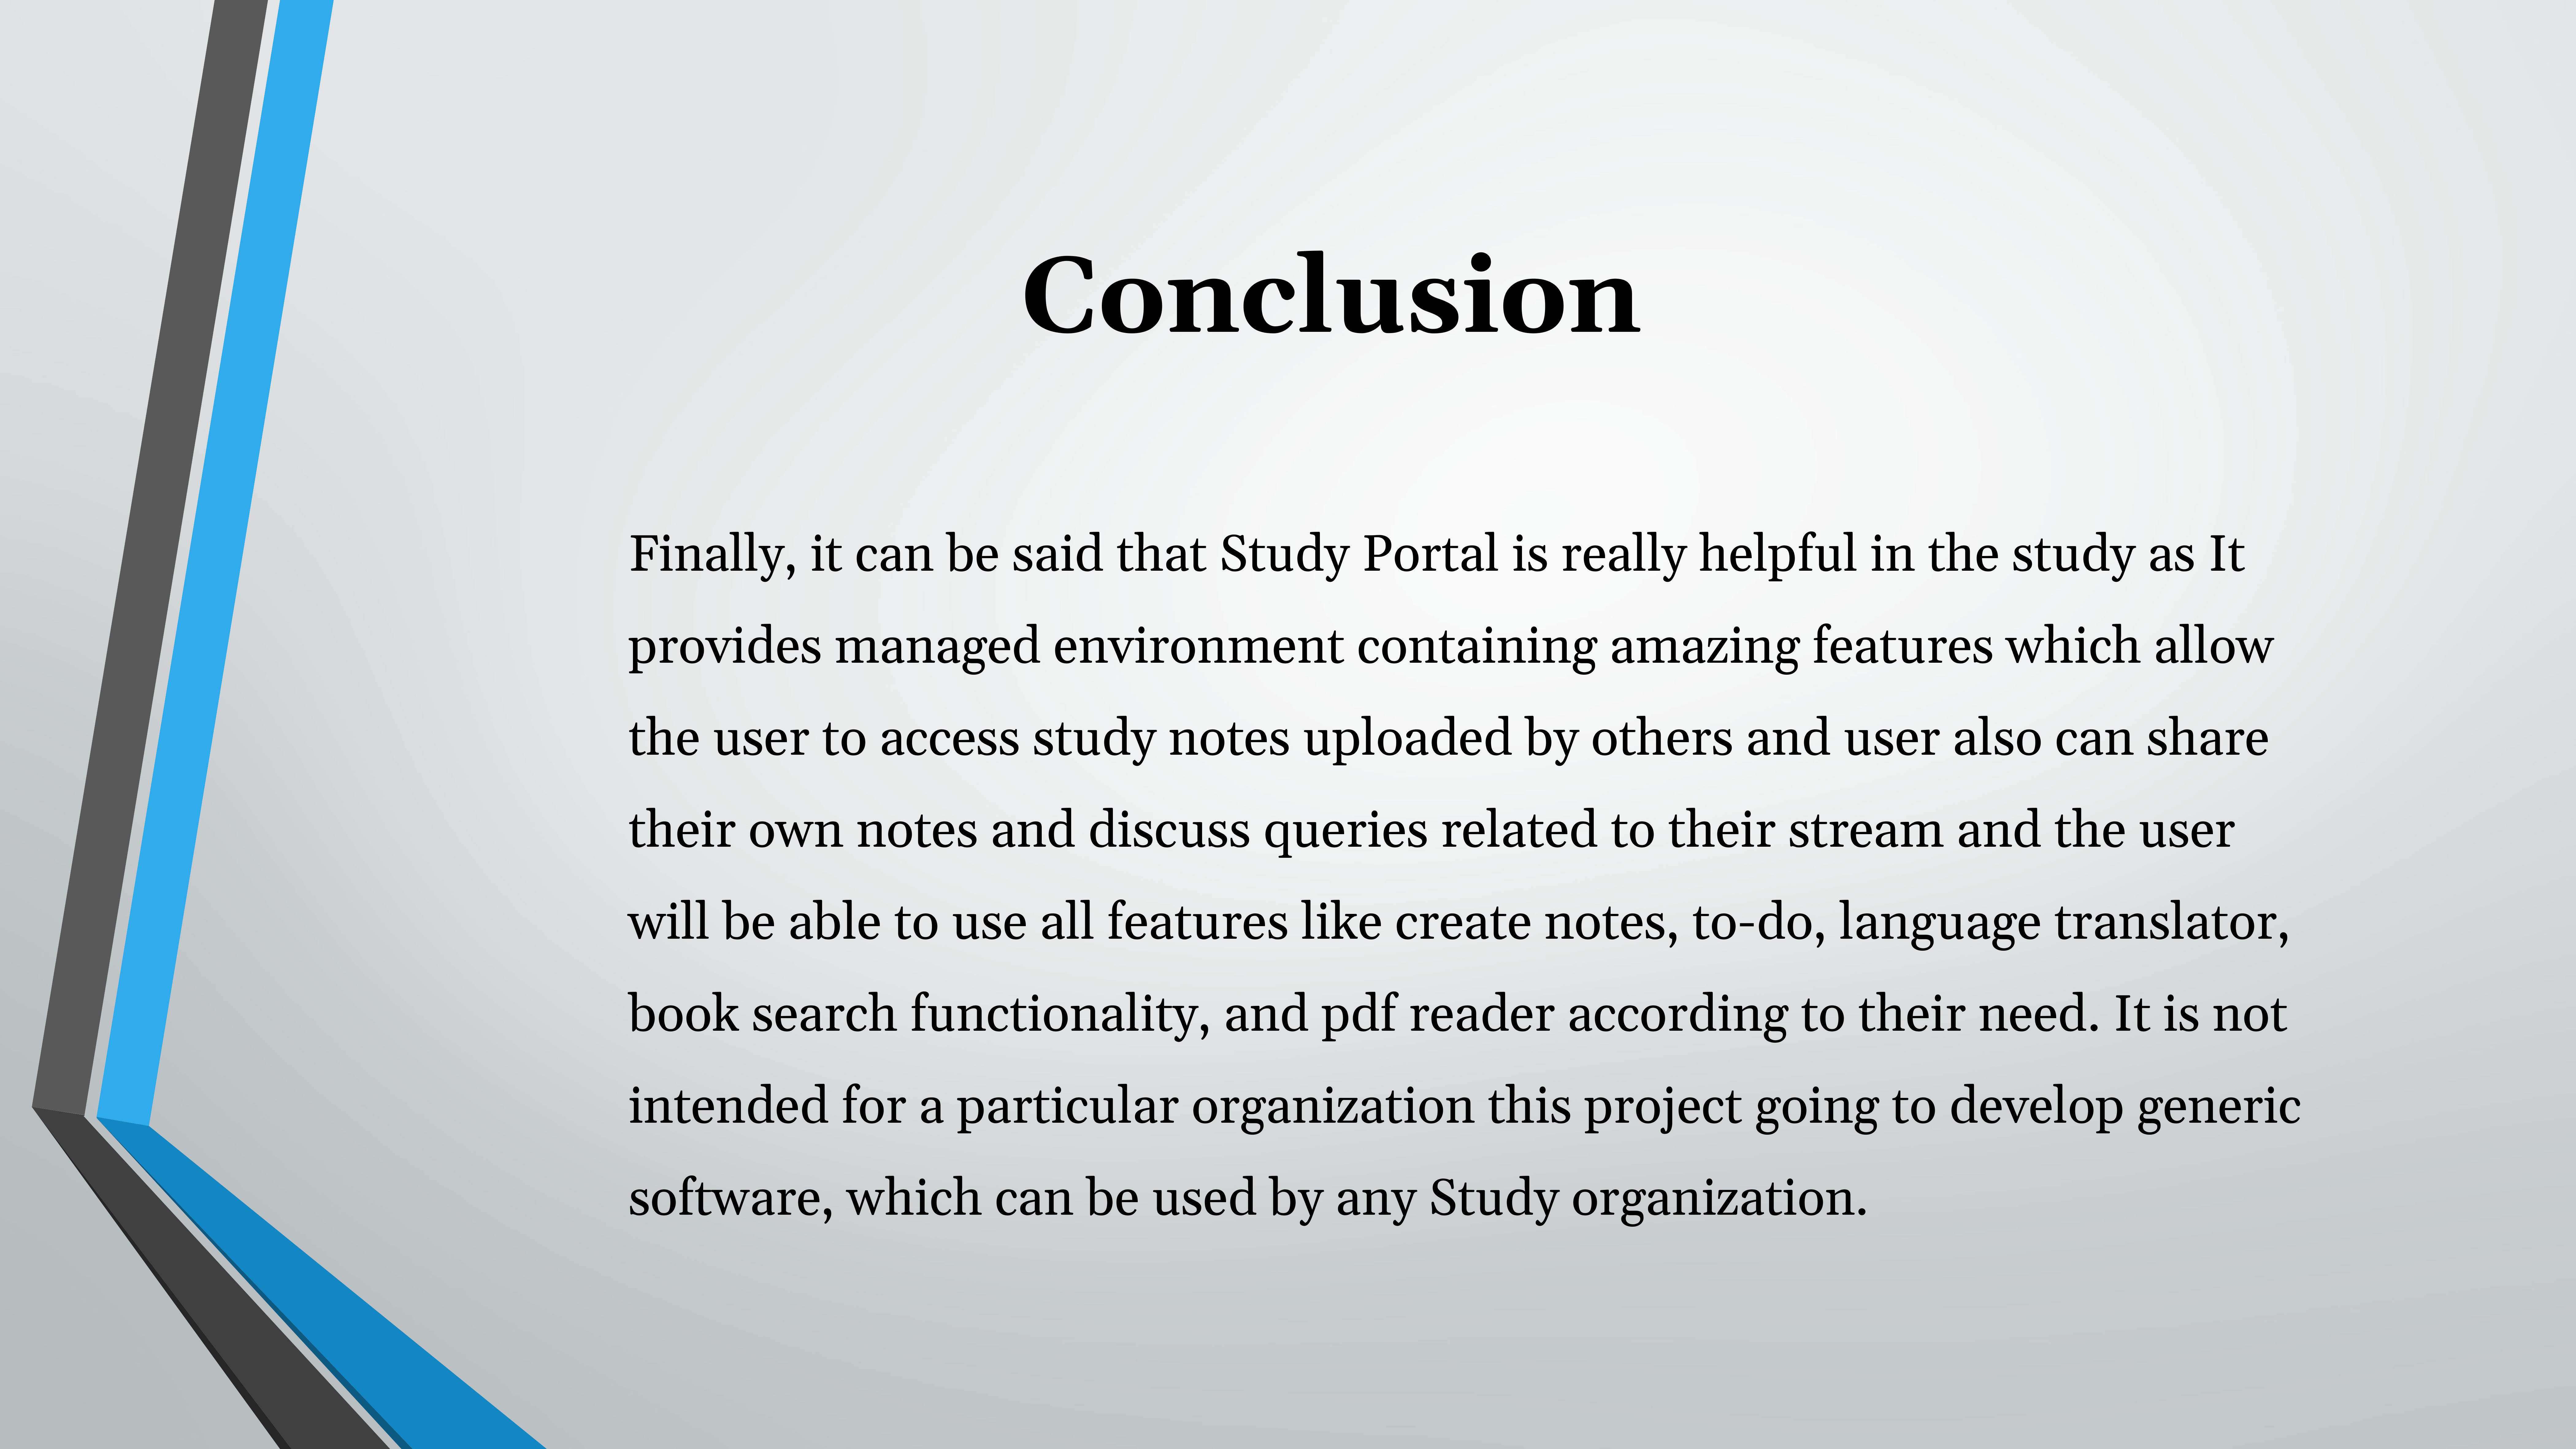

# Conclusion
Finally, it can be said that Study Portal is really helpful in the study as It provides managed environment containing amazing features which allow the user to access study notes uploaded by others and user also can share their own notes and discuss queries related to their stream and the user will be able to use all features like create notes, to-do, language translator, book search functionality, and pdf reader according to their need. It is not intended for a particular organization this project going to develop generic software, which can be used by any Study organization.